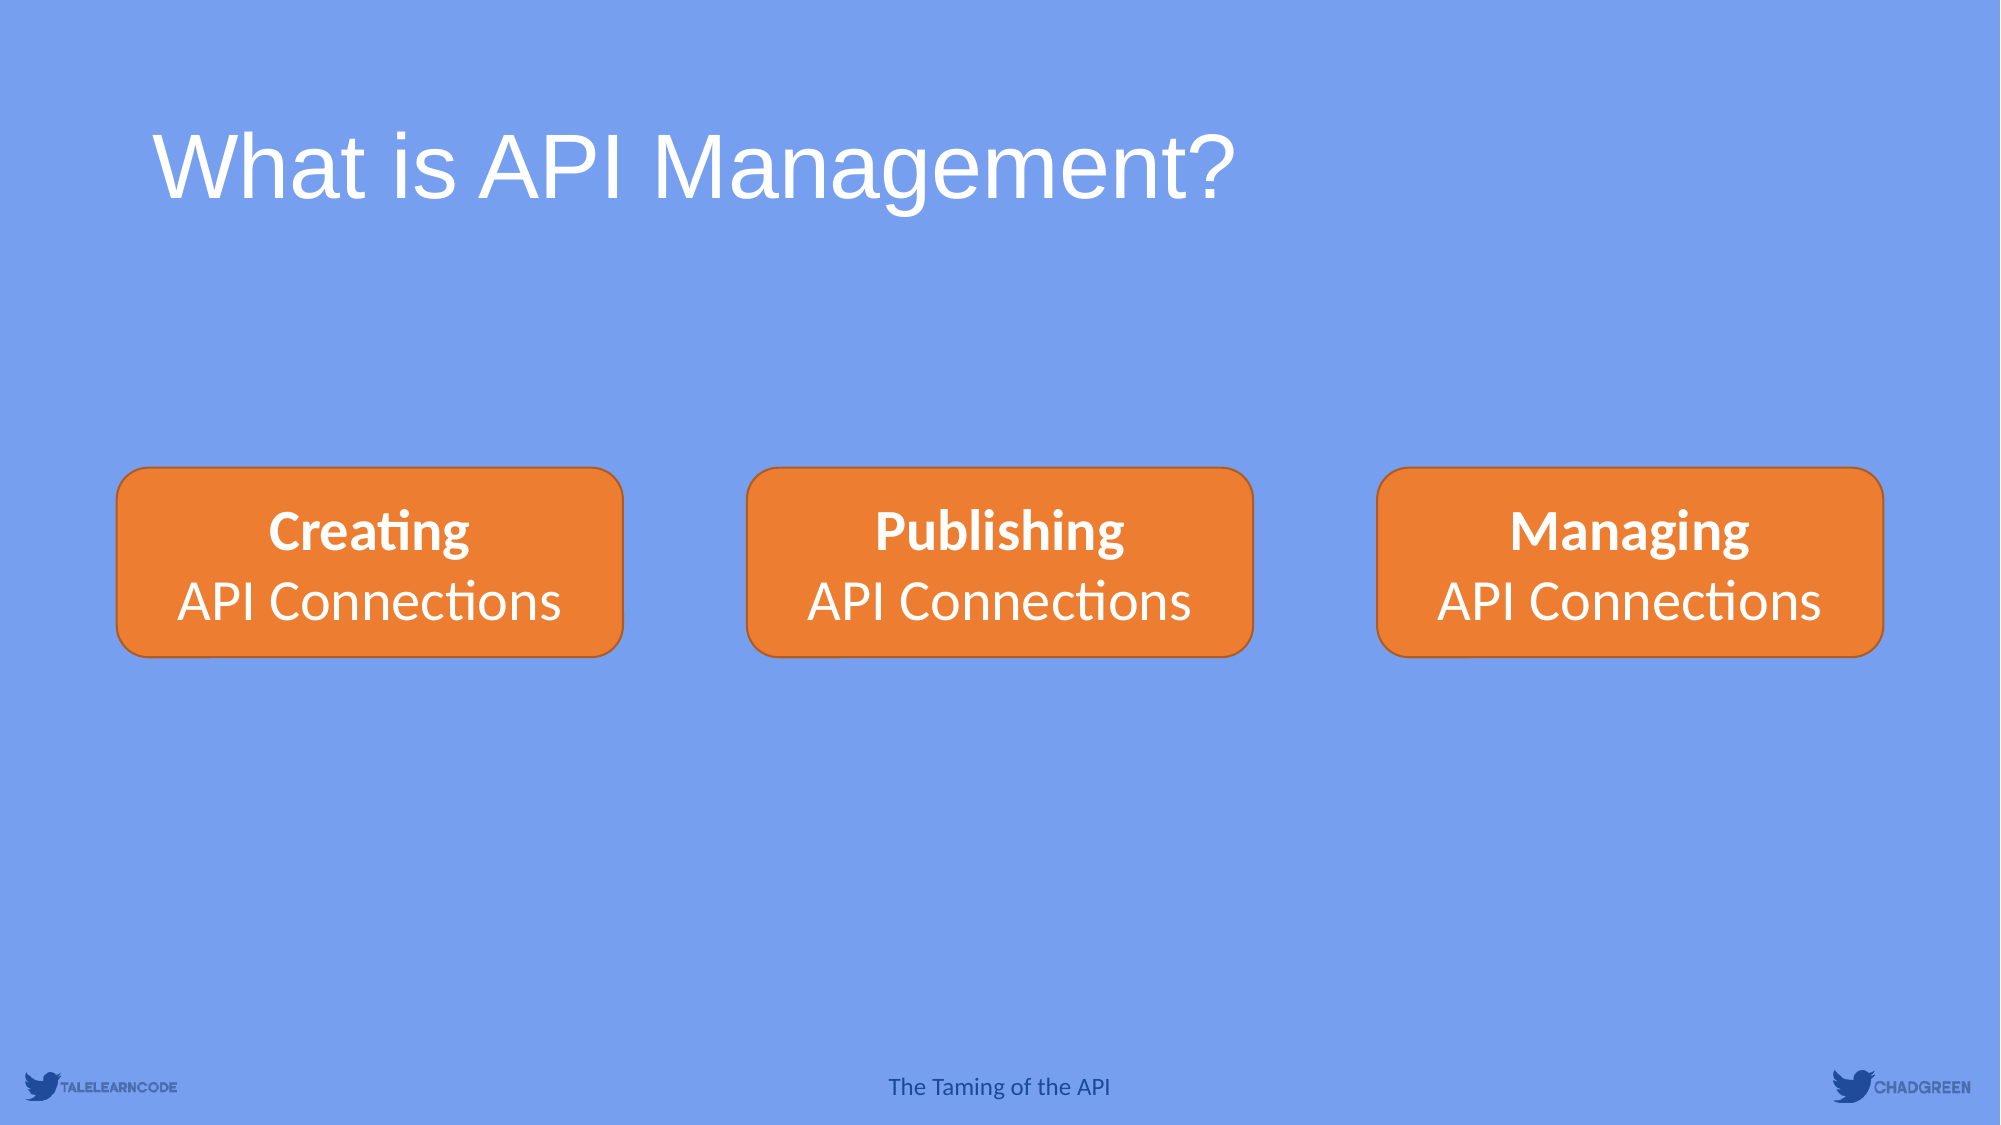

# What is API Management?
Managing
API Connections
Creating
API Connections
Publishing
API Connections